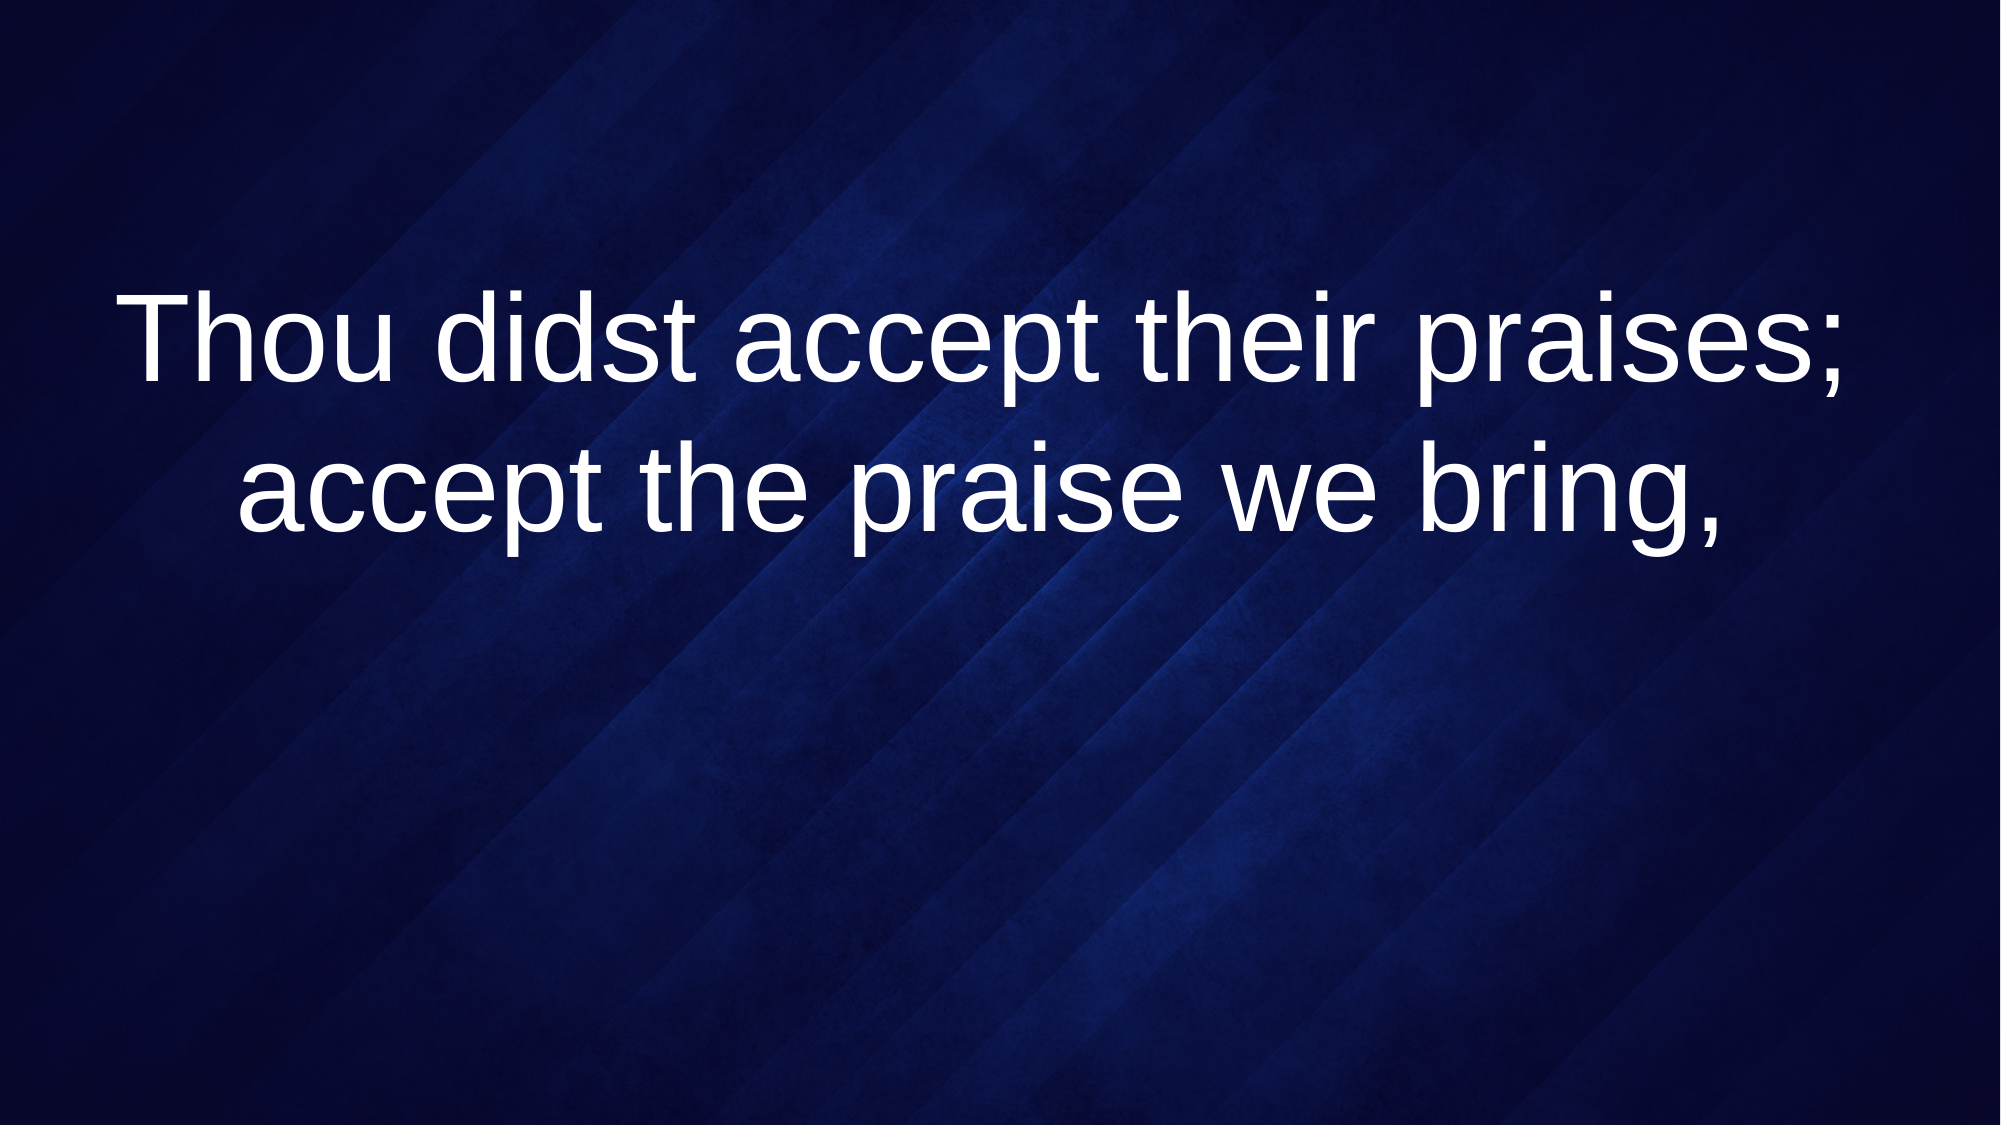

# Thou didst accept their praises; accept the praise we bring,